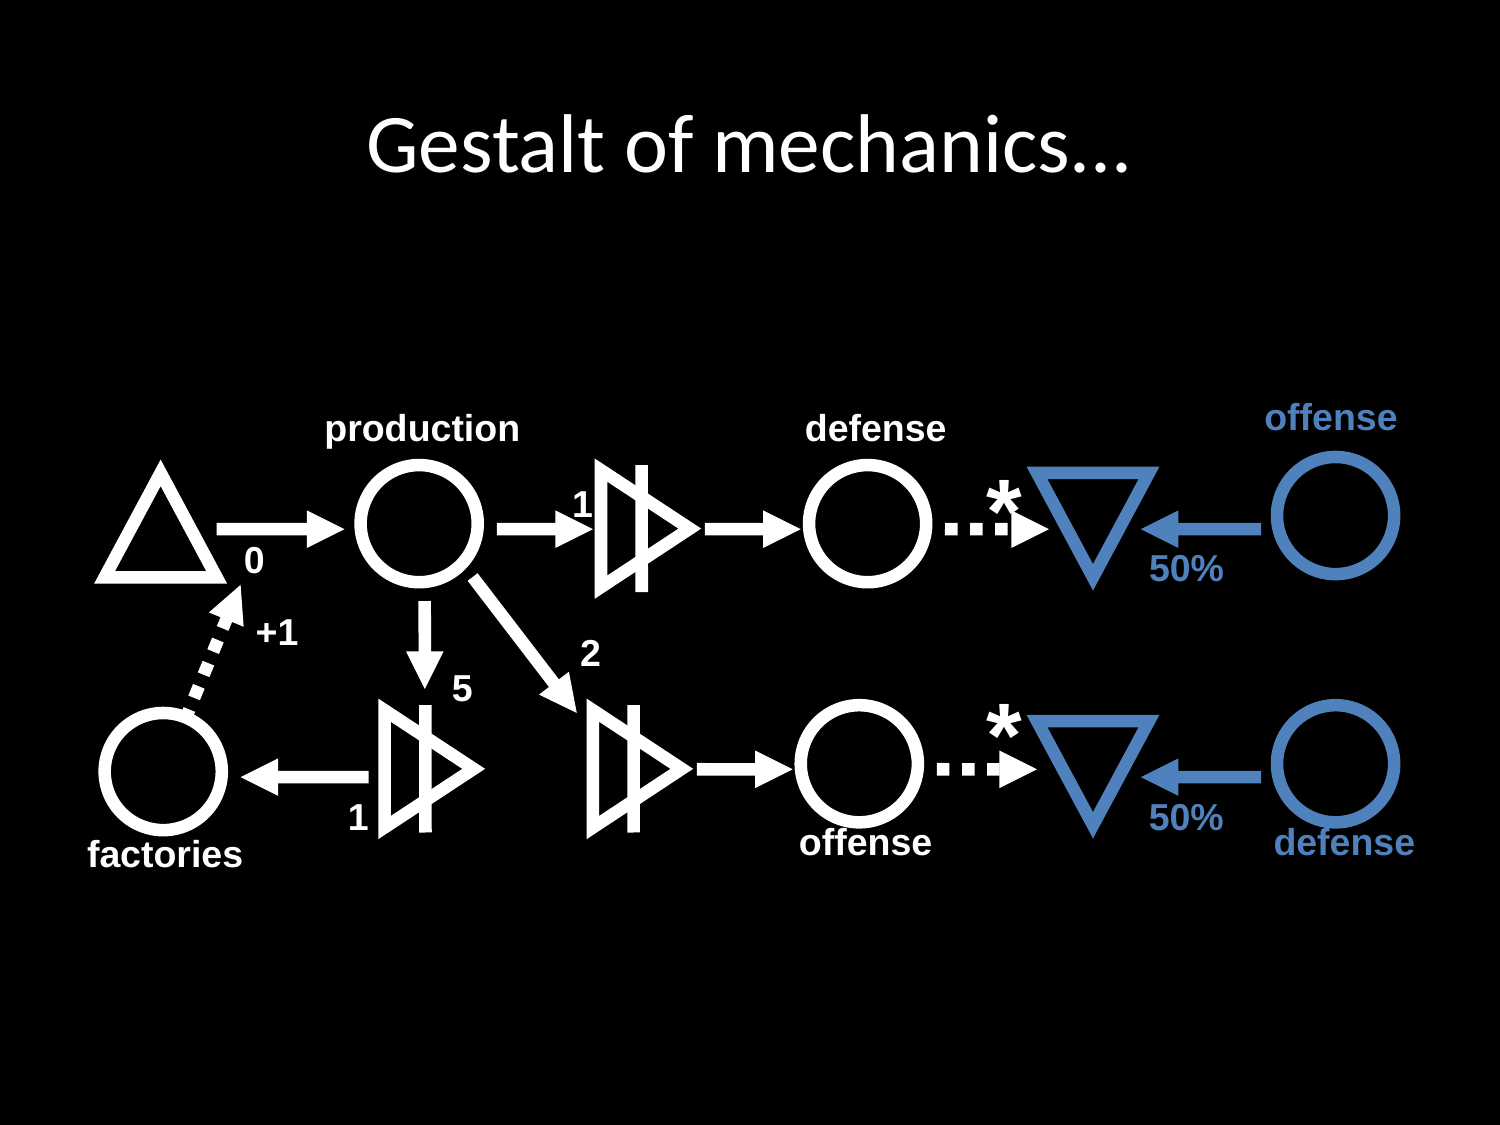

# Gestalt of mechanics...
offense
production
defense
*

1

0

50%

+1

2
5
*

1
50%
offense
defense
factories